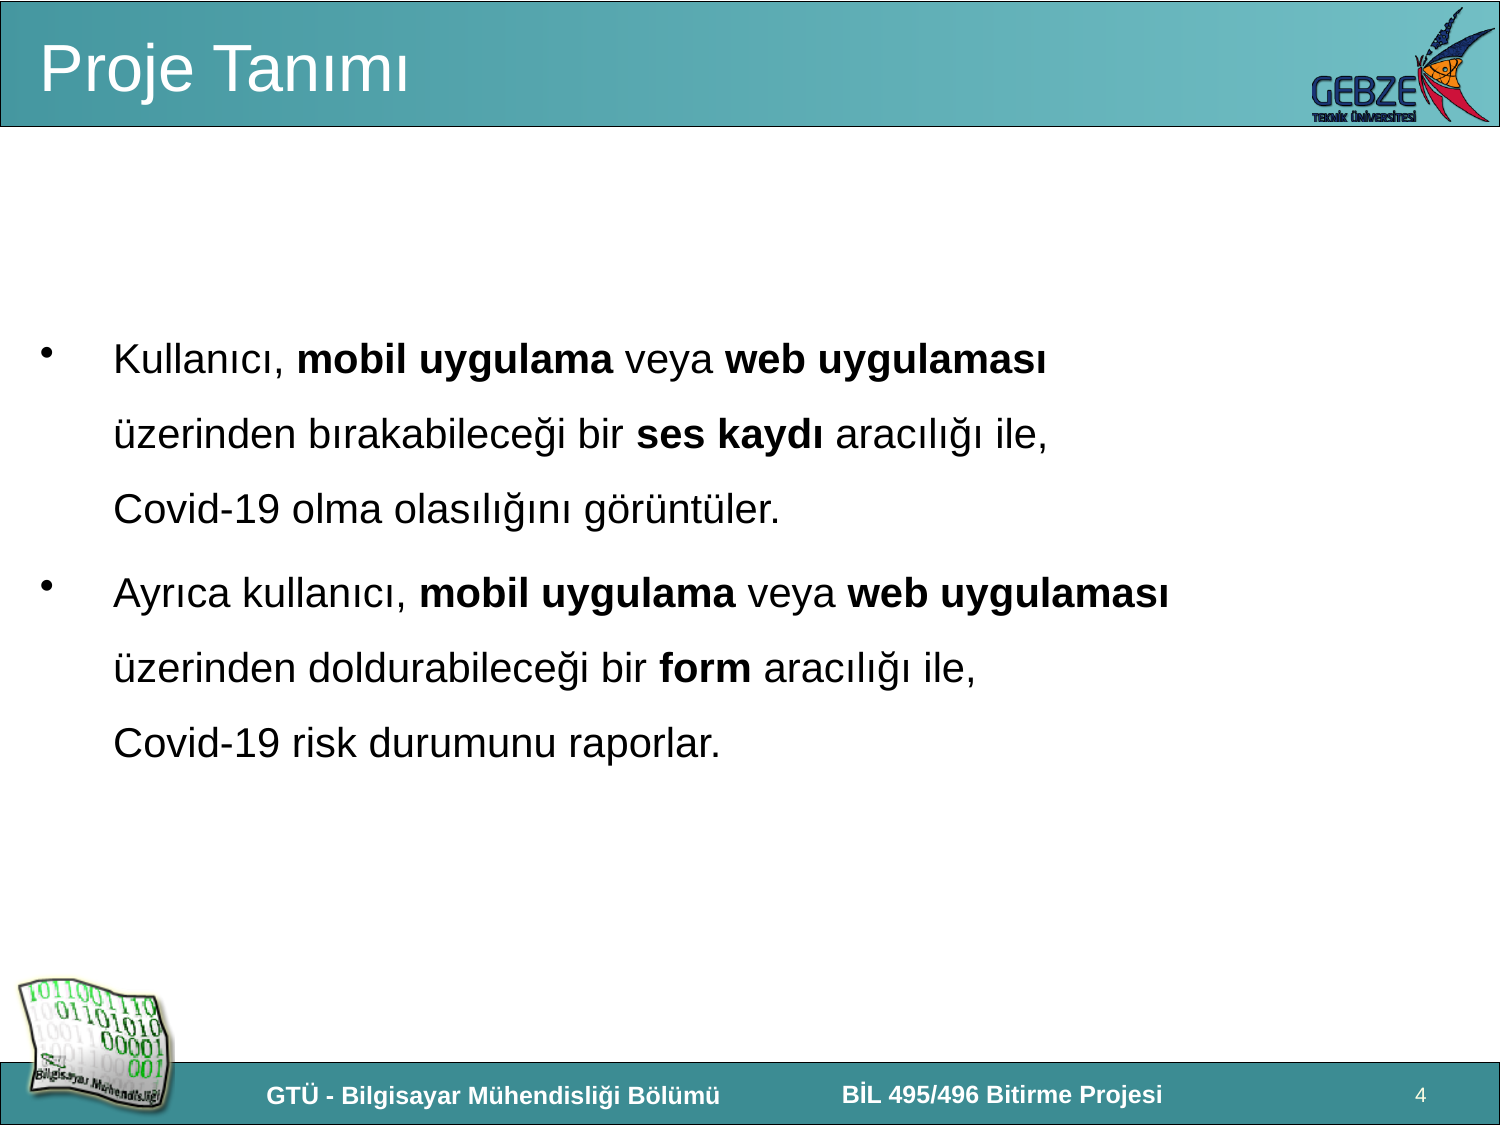

# Proje Tanımı

Kullanıcı, mobil uygulama veya web uygulaması
üzerinden bırakabileceği bir ses kaydı aracılığı ile,
Covid-19 olma olasılığını görüntüler.
Ayrıca kullanıcı, mobil uygulama veya web uygulaması
üzerinden doldurabileceği bir form aracılığı ile,
Covid-19 risk durumunu raporlar.

4